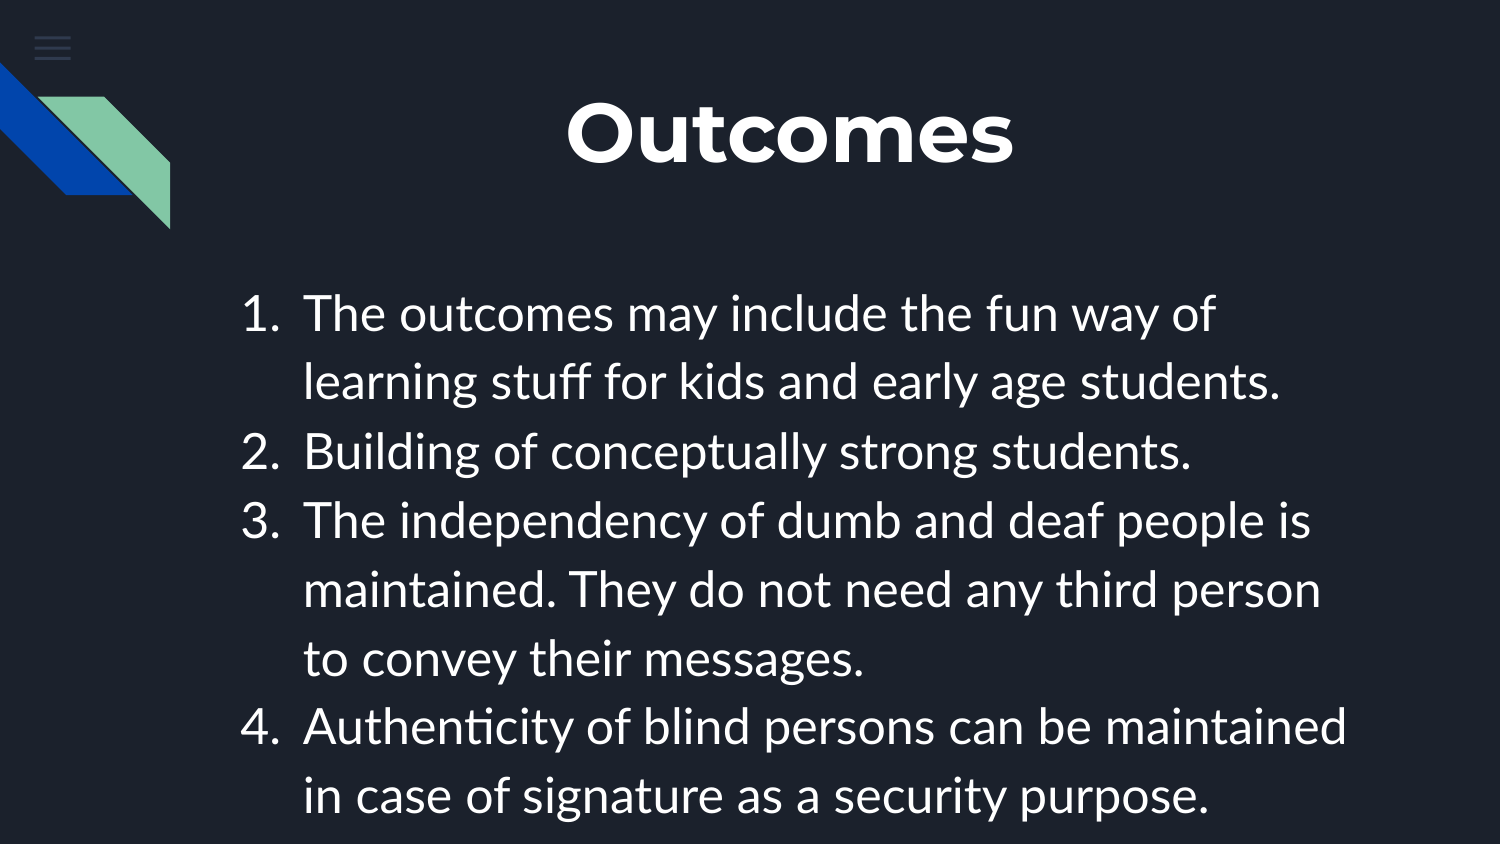

# Outcomes
The outcomes may include the fun way of learning stuff for kids and early age students.
Building of conceptually strong students.
The independency of dumb and deaf people is maintained. They do not need any third person to convey their messages.
Authenticity of blind persons can be maintained in case of signature as a security purpose.